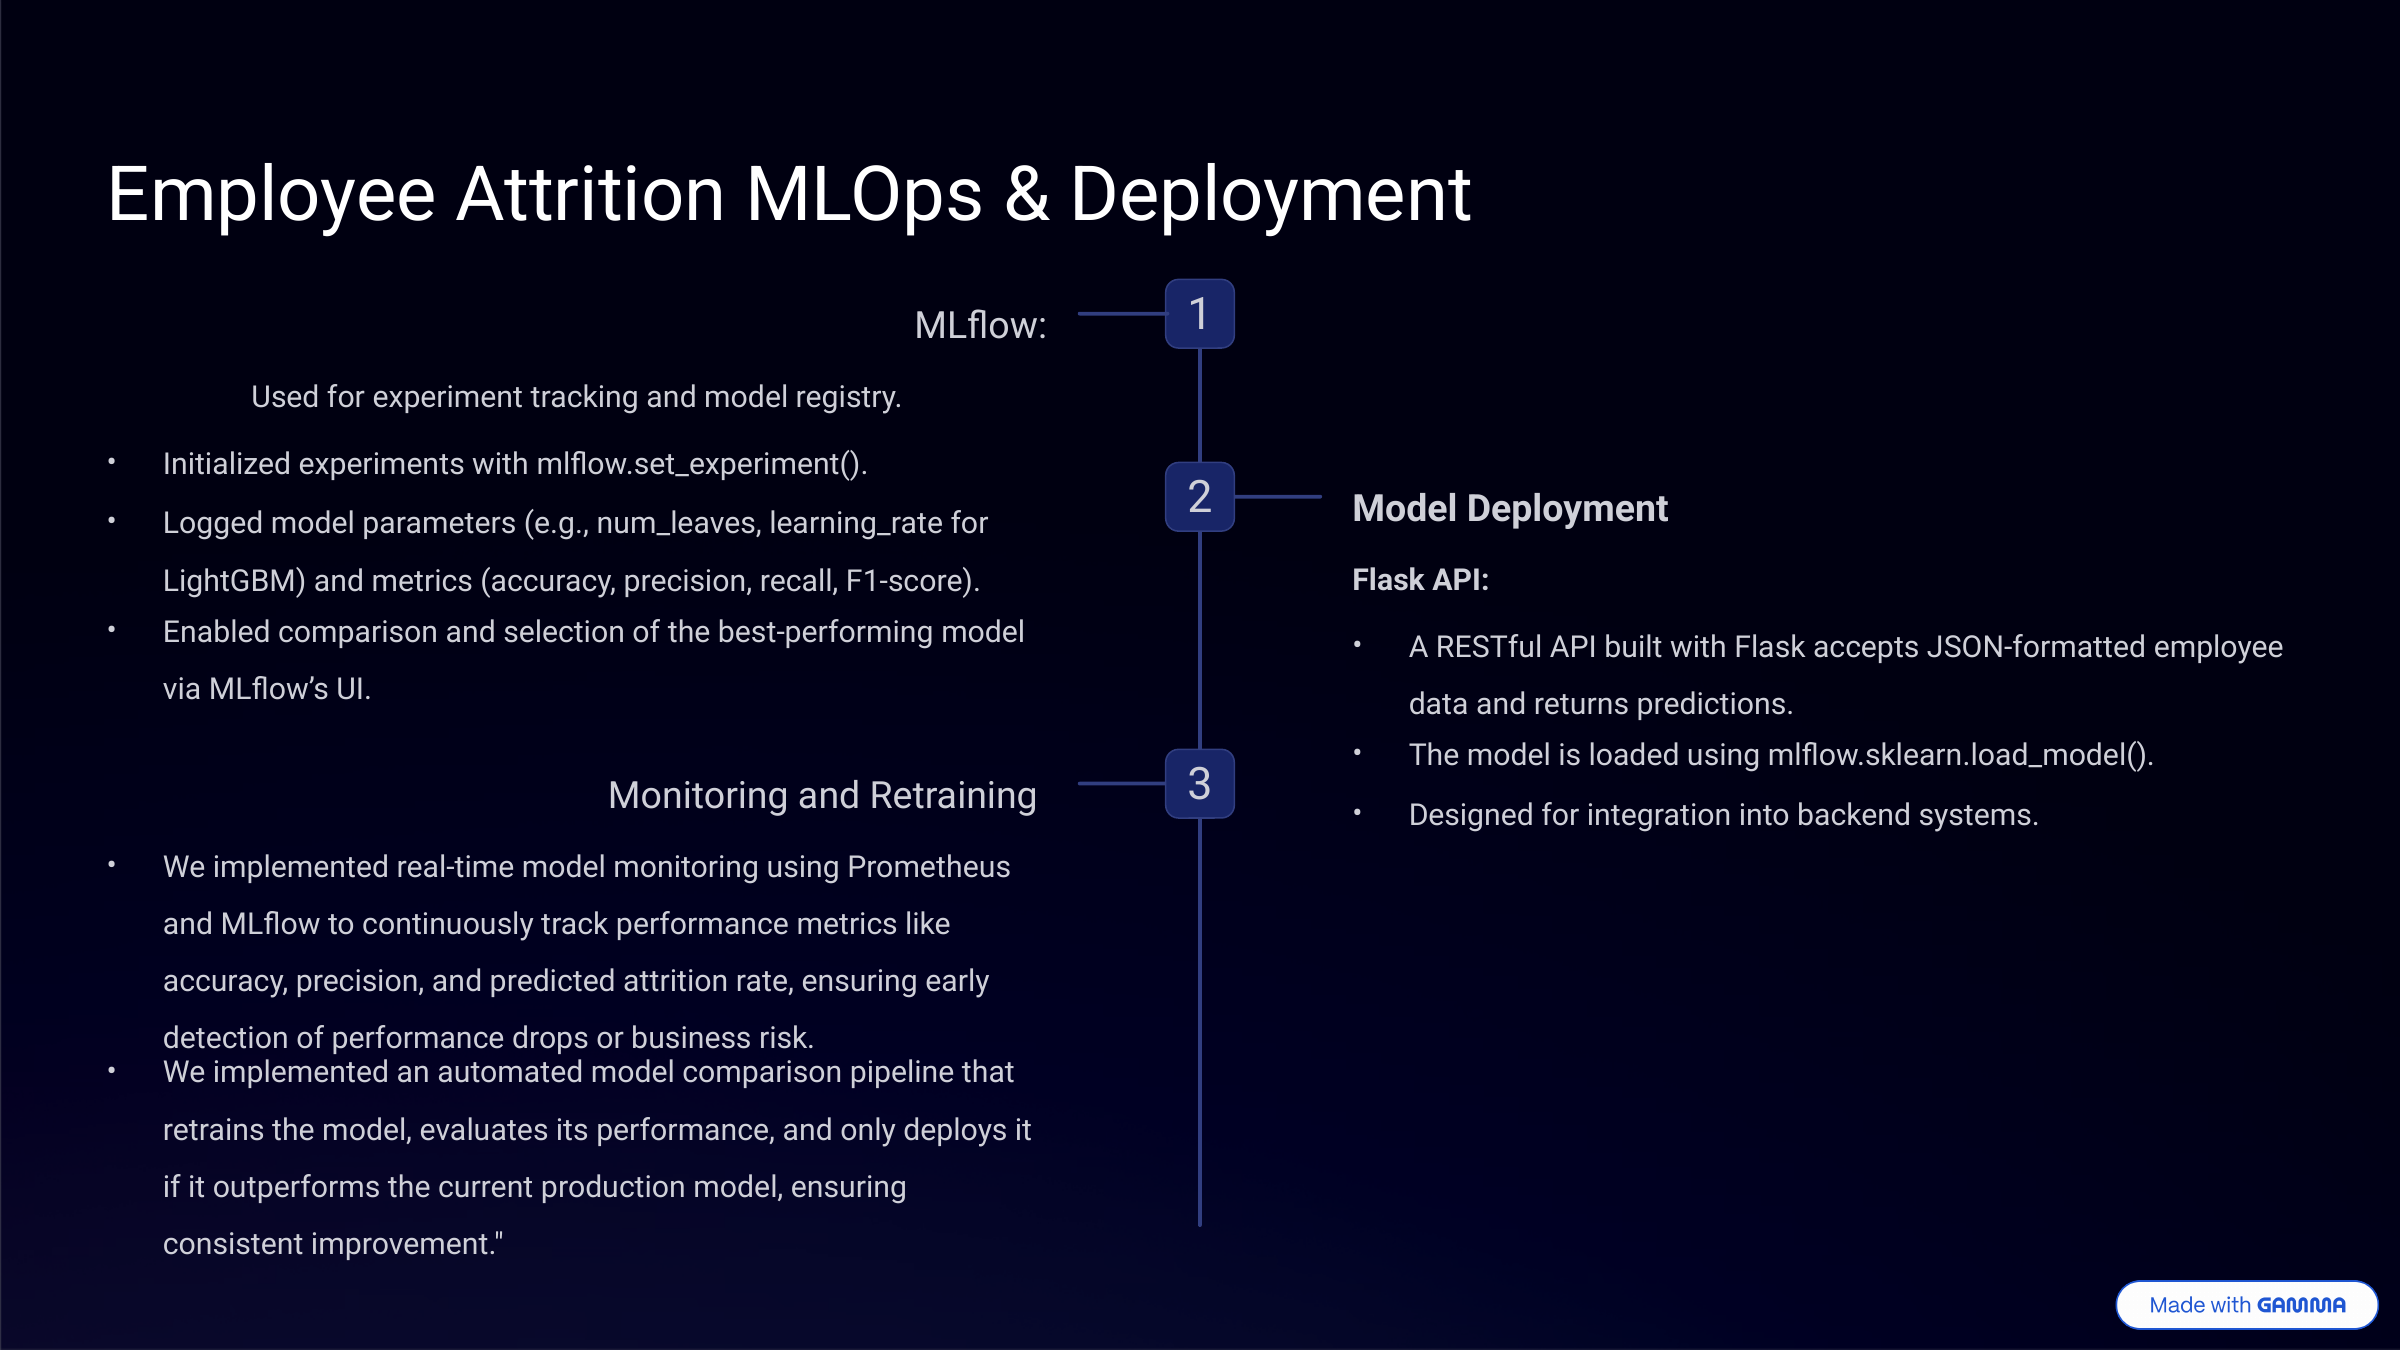

Employee Attrition MLOps & Deployment

1
MLflow:

Used for experiment tracking and model registry.
Initialized experiments with mlflow.set_experiment().
Logged model parameters (e.g., num_leaves, learning_rate for LightGBM) and metrics (accuracy, precision, recall, F1-score).
Enabled comparison and selection of the best-performing model via MLflow’s UI.

2
Model Deployment
Flask API:
A RESTful API built with Flask accepts JSON-formatted employee data and returns predictions.
The model is loaded using mlflow.sklearn.load_model().
Designed for integration into backend systems.

3
 Monitoring and Retraining
We implemented real-time model monitoring using Prometheus and MLflow to continuously track performance metrics like accuracy, precision, and predicted attrition rate, ensuring early detection of performance drops or business risk.
We implemented an automated model comparison pipeline that retrains the model, evaluates its performance, and only deploys it if it outperforms the current production model, ensuring consistent improvement."